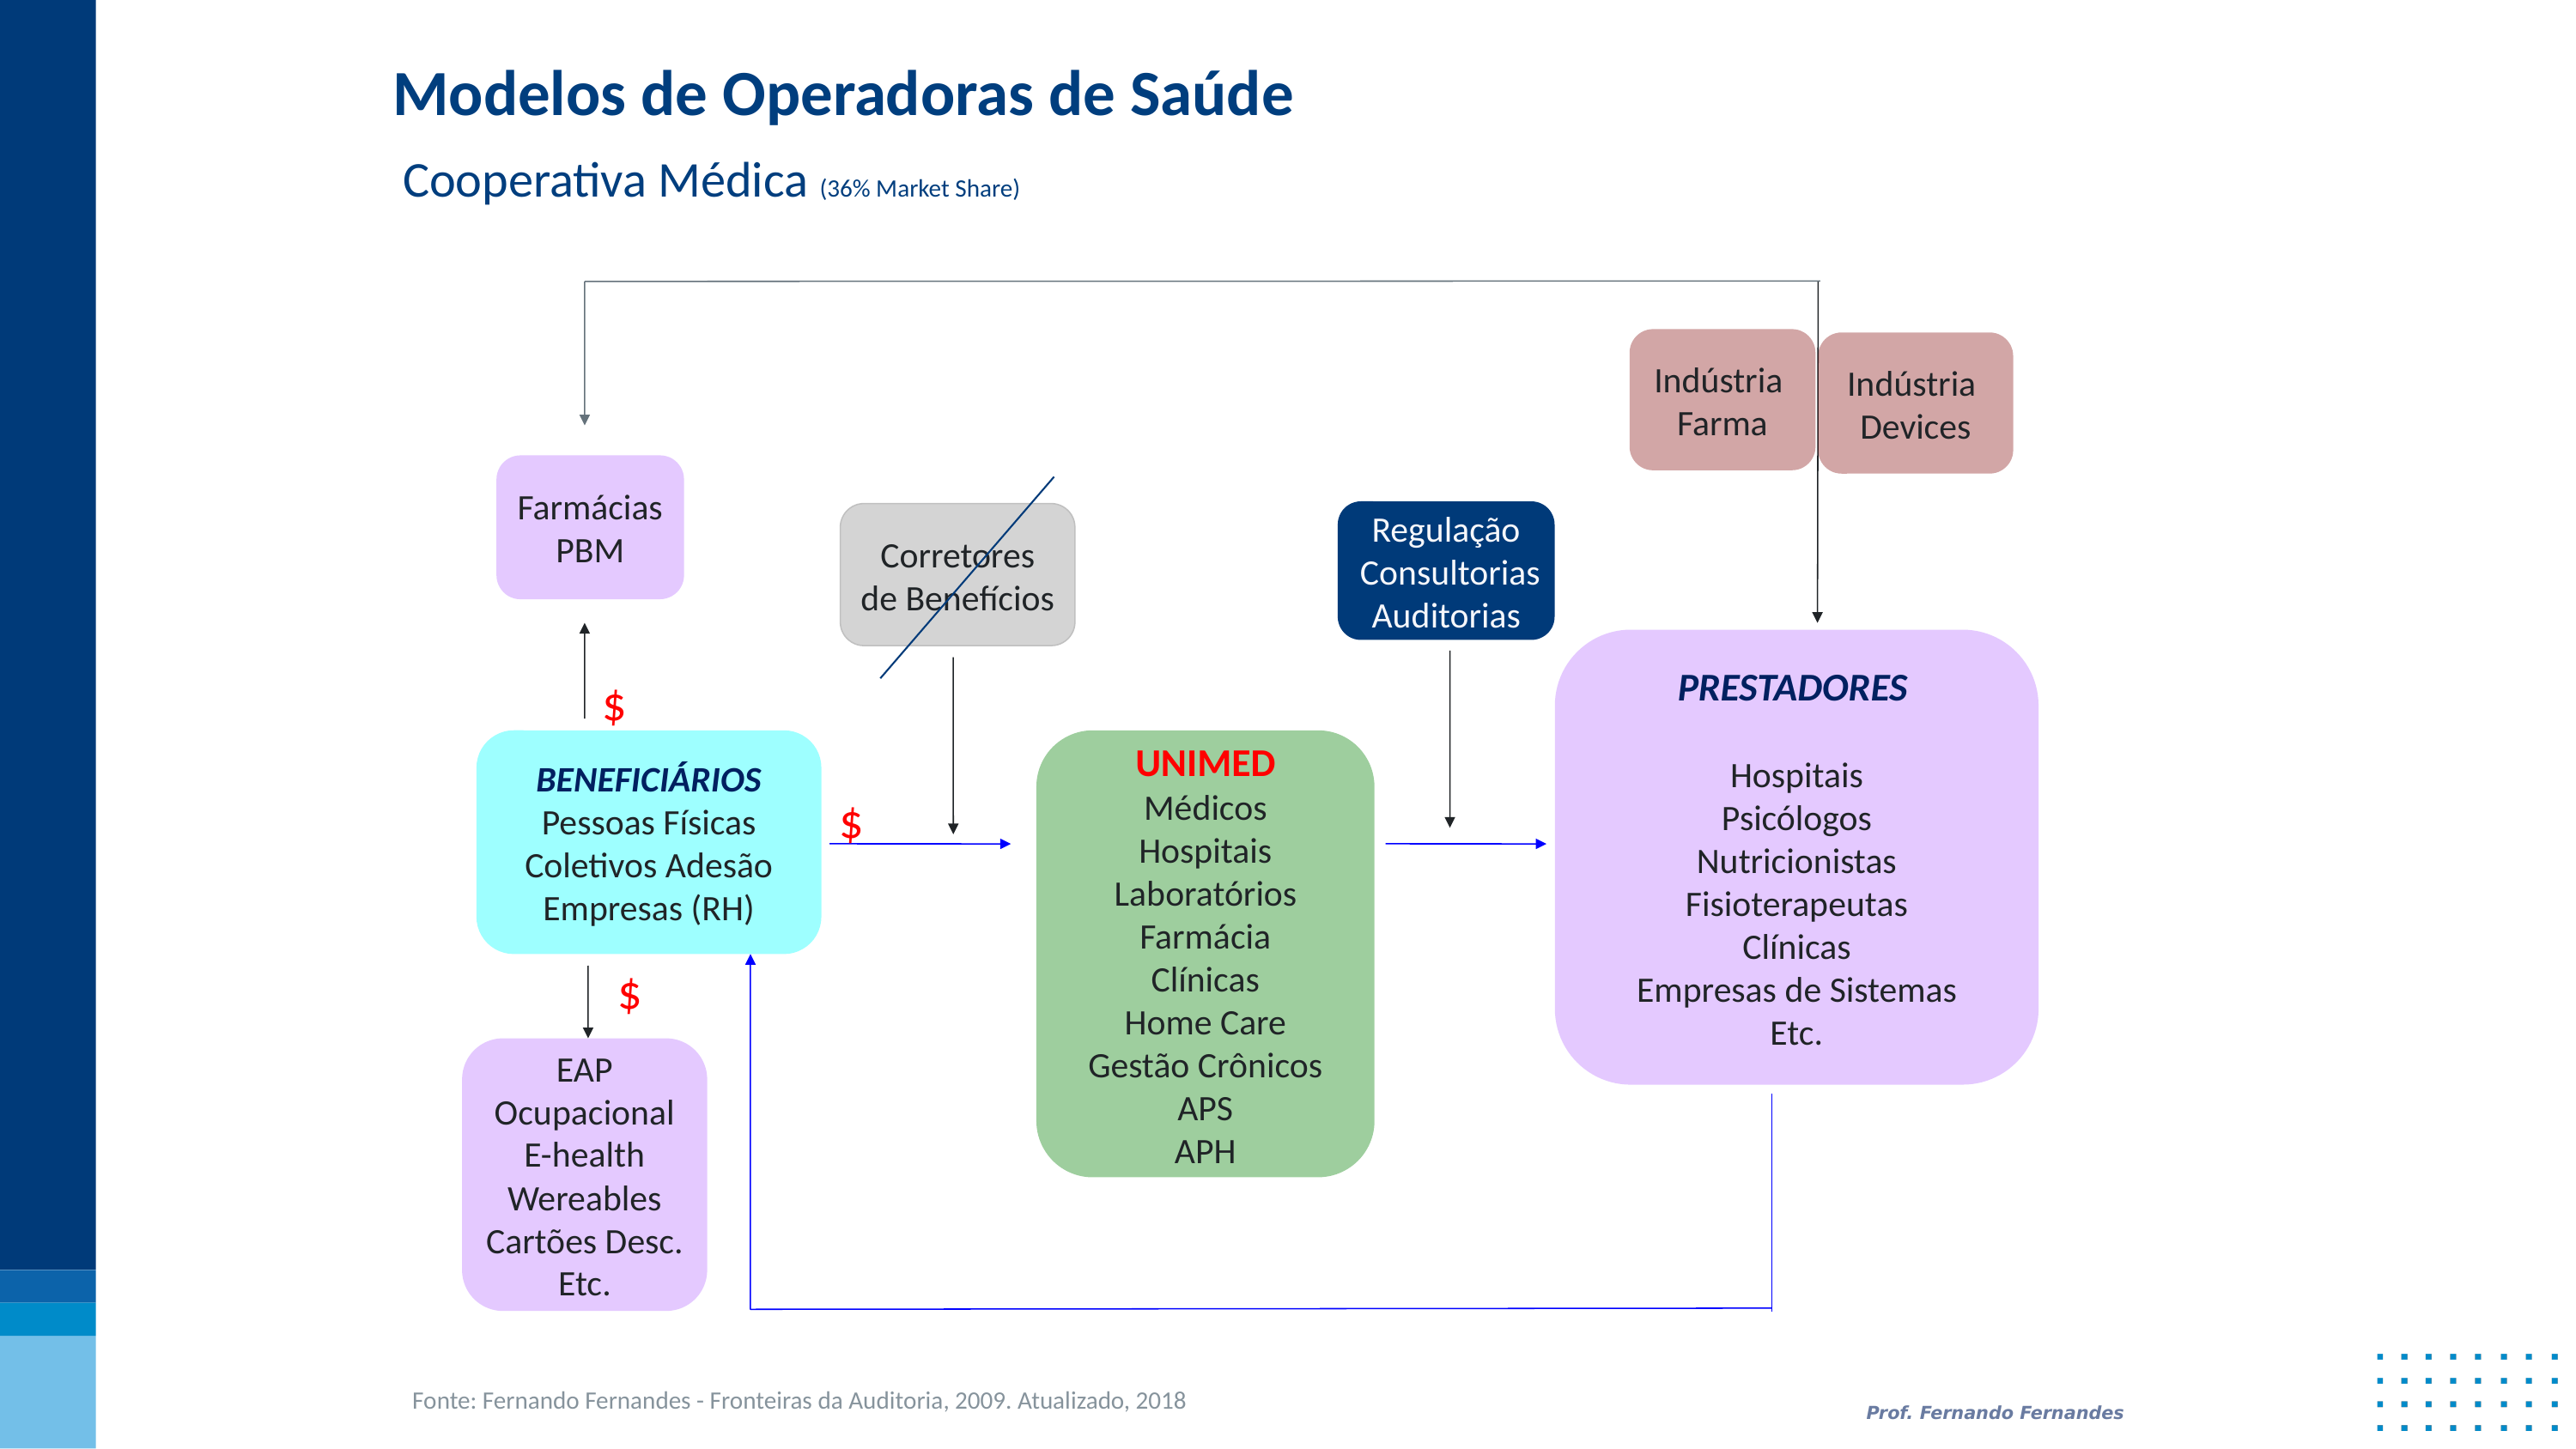

Modelos de Operadoras de Saúde
Cooperativa Médica (36% Market Share)

Indústria
Farma
Indústria
Devices
Farmácias
PBM
Regulação
 Consultorias
Auditorias
Corretores
de Benefícios

PRESTADORES

Hospitais
Psicólogos
Nutricionistas
Fisioterapeutas
Clínicas
Empresas de Sistemas
Etc.

$
BENEFICIÁRIOS
Pessoas Físicas
Coletivos Adesão
Empresas (RH)
UNIMED
Médicos
Hospitais
Laboratórios
Farmácia
Clínicas
Home Care
Gestão Crônicos
APS
APH
$

$

EAP
Ocupacional
E-health
Wereables
Cartões Desc.
Etc.

Fonte: Fernando Fernandes - Fronteiras da Auditoria, 2009. Atualizado, 2018
Prof. Fernando Fernandes